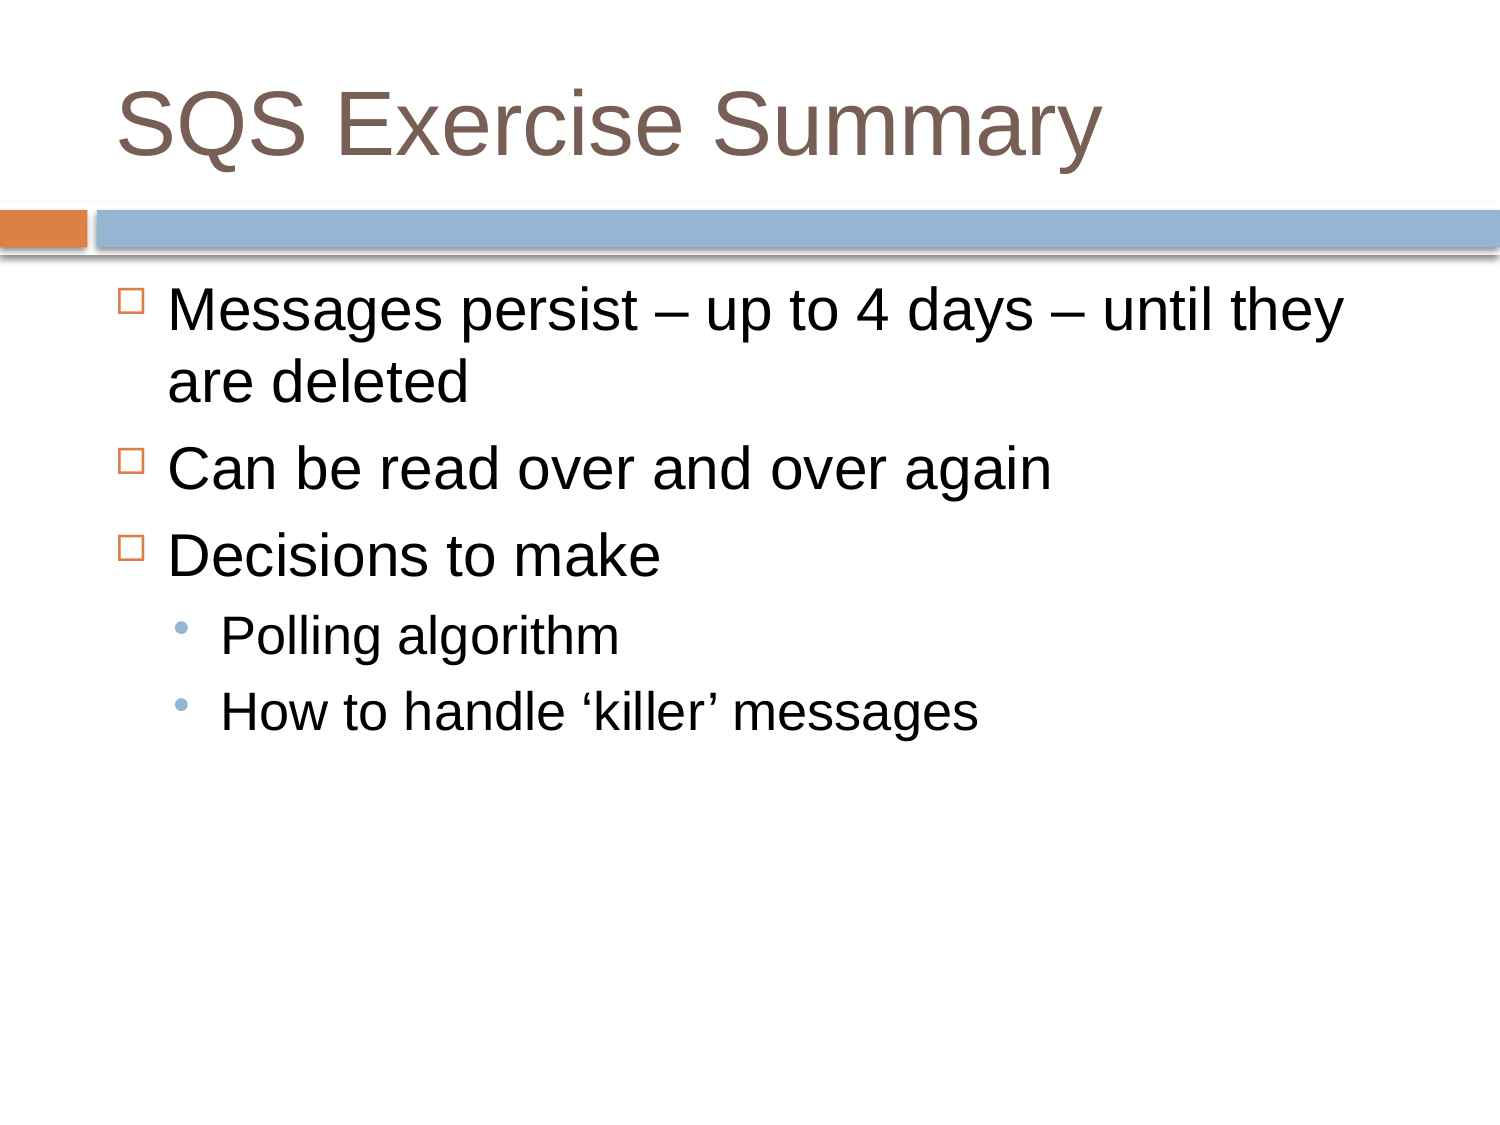

# SQS Exercise Summary
Messages persist – up to 4 days – until they are deleted
Can be read over and over again
Decisions to make
Polling algorithm
How to handle ‘killer’ messages